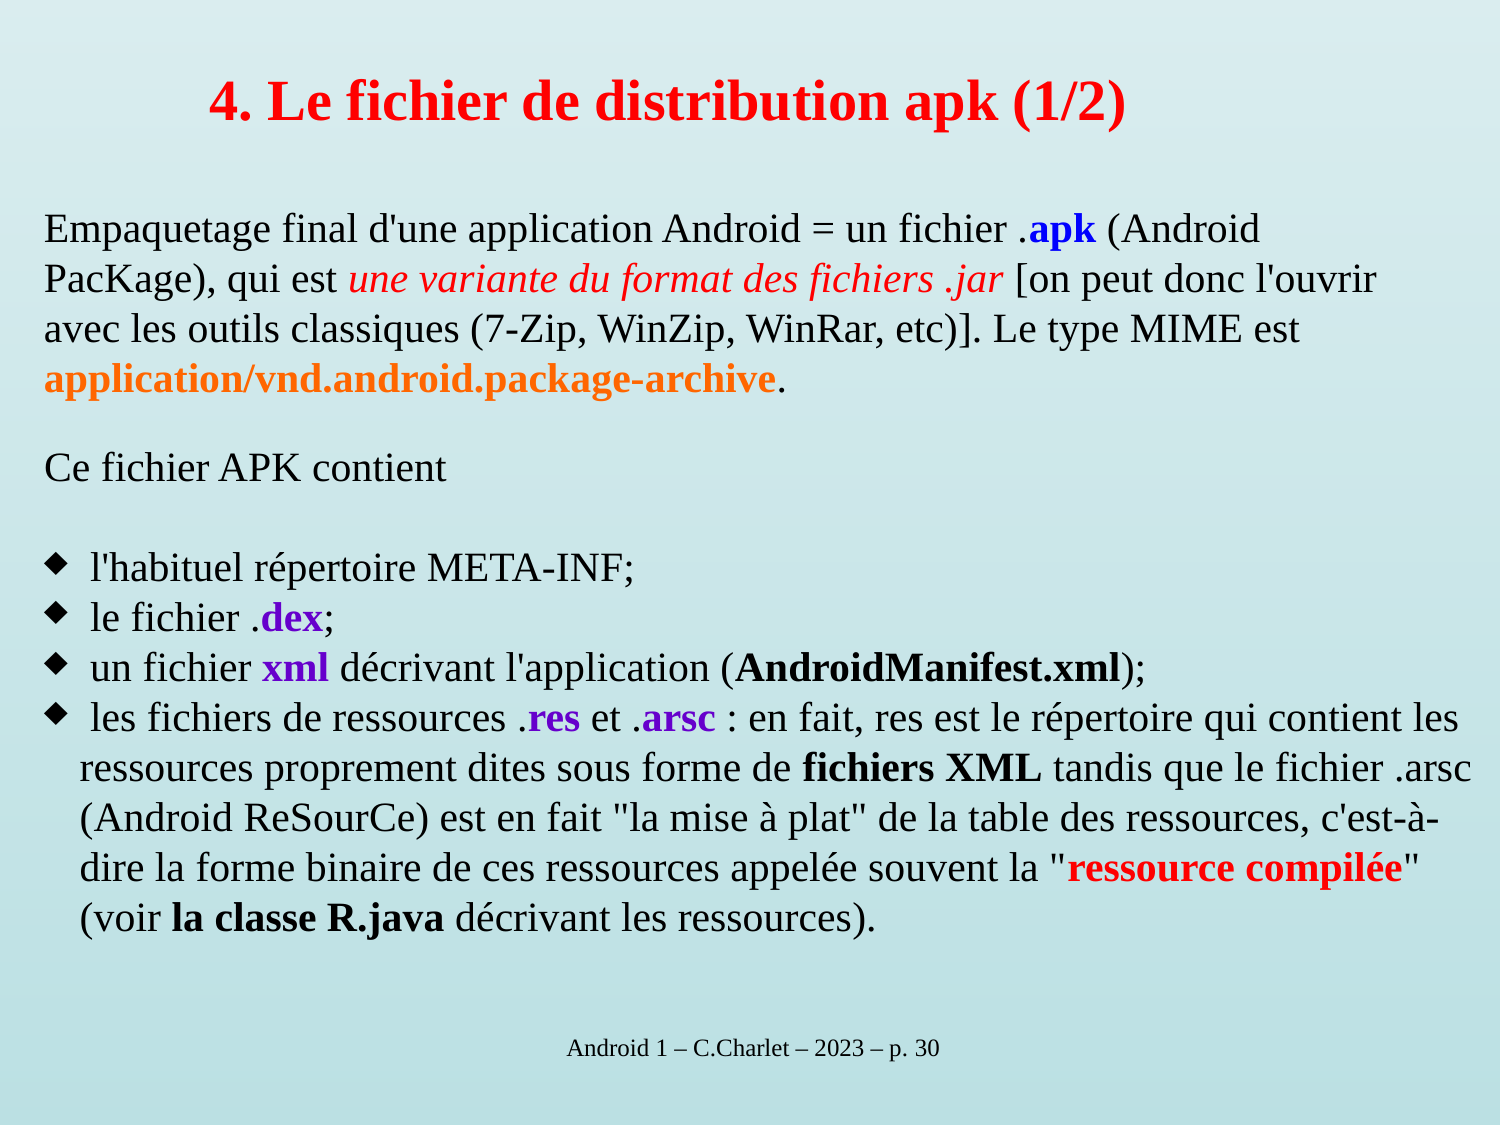

4. Le fichier de distribution apk (1/2)
Empaquetage final d'une application Android = un fichier .apk (Android PacKage), qui est une variante du format des fichiers .jar [on peut donc l'ouvrir avec les outils classiques (7-Zip, WinZip, WinRar, etc)]. Le type MIME est application/vnd.android.package-archive.
Ce fichier APK contient

 l'habituel répertoire META-INF;
 le fichier .dex;
 un fichier xml décrivant l'application (AndroidManifest.xml);
 les fichiers de ressources .res et .arsc : en fait, res est le répertoire qui contient les ressources proprement dites sous forme de fichiers XML tandis que le fichier .arsc (Android ReSourCe) est en fait "la mise à plat" de la table des ressources, c'est-à-dire la forme binaire de ces ressources appelée souvent la "ressource compilée" (voir la classe R.java décrivant les ressources).
 Android 1 – C.Charlet – 2023 – p. 30